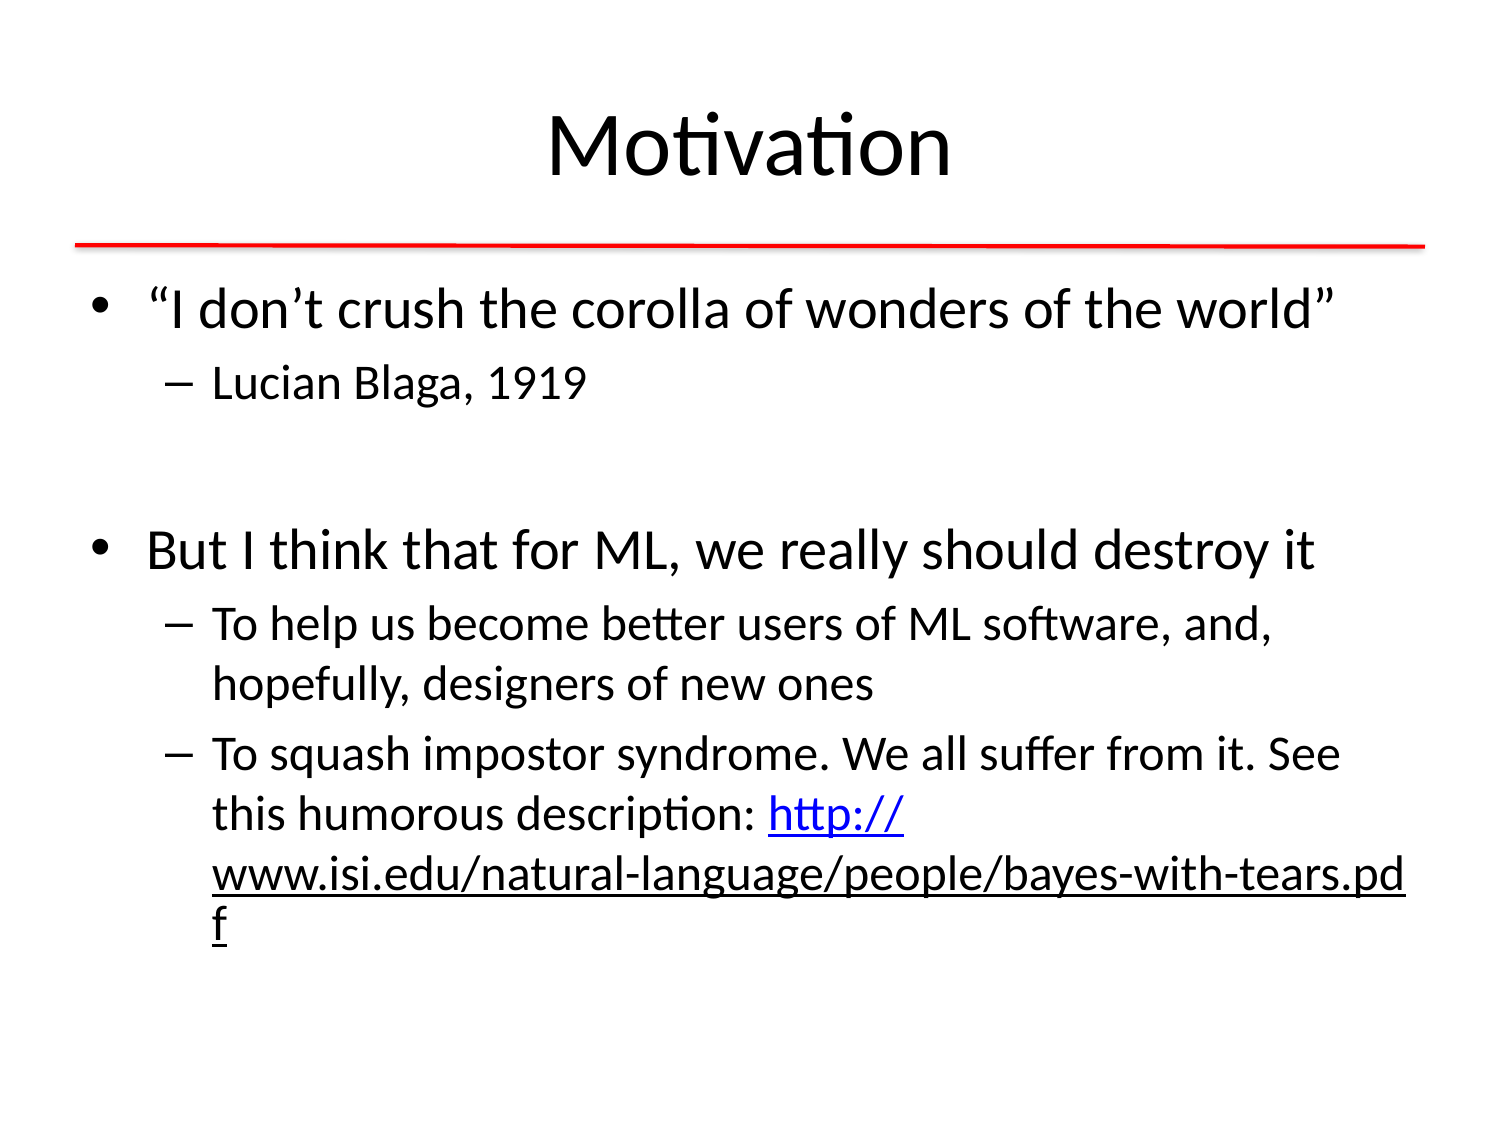

# Motivation
“I don’t crush the corolla of wonders of the world”
Lucian Blaga, 1919

But I think that for ML, we really should destroy it
To help us become better users of ML software, and, hopefully, designers of new ones
To squash impostor syndrome. We all suffer from it. See this humorous description: http://www.isi.edu/natural-language/people/bayes-with-tears.pdf